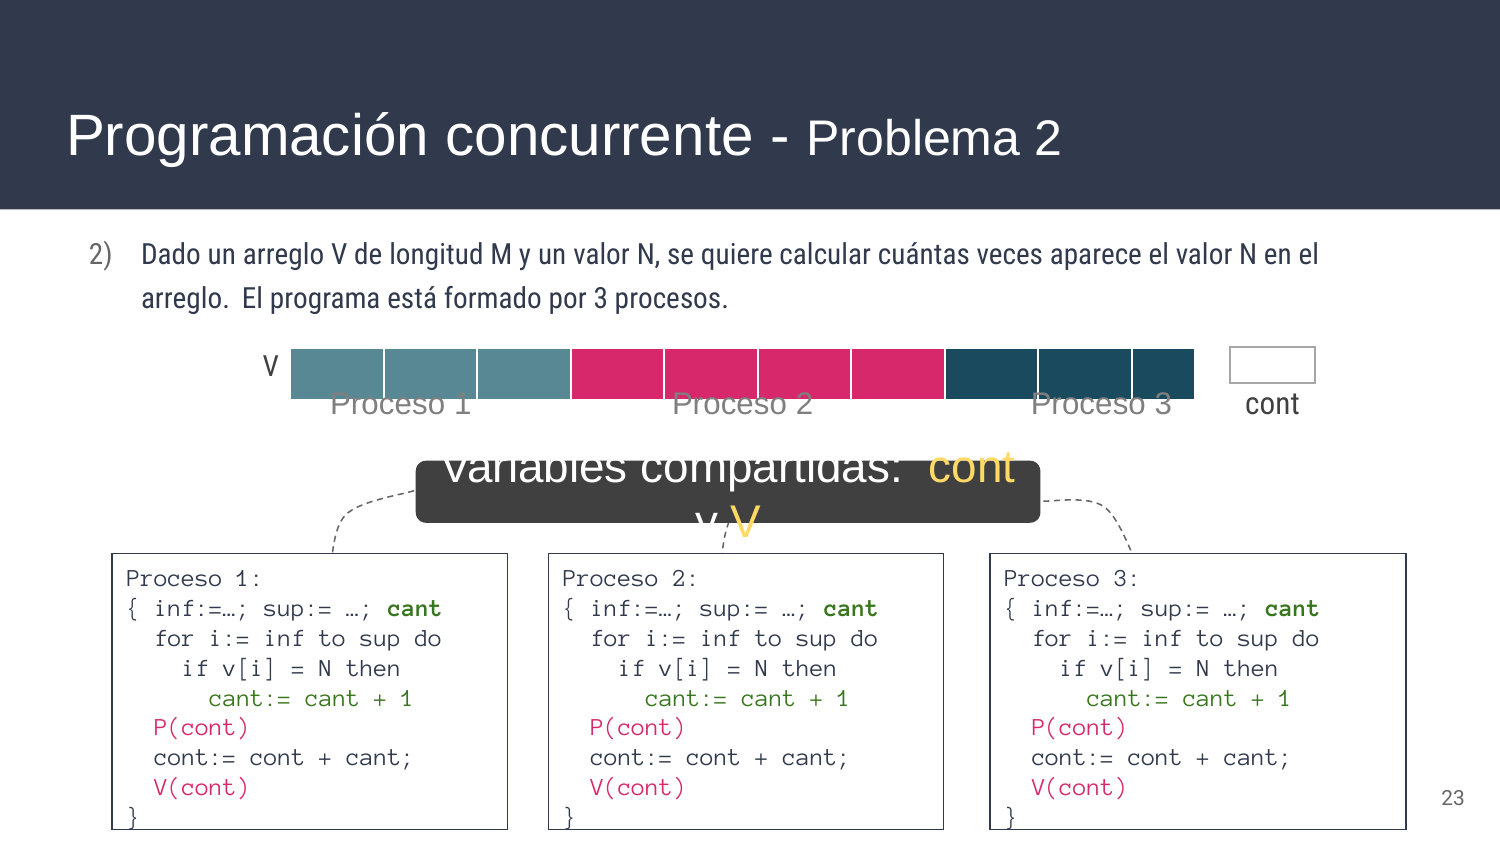

# Programación concurrente - Problema 2
Dado un arreglo V de longitud M y un valor N, se quiere calcular cuántas veces aparece el valor N en el arreglo. El programa está formado por 3 procesos.
V

|  |  |  |  |  |  |  |  |  |  |
| --- | --- | --- | --- | --- | --- | --- | --- | --- | --- |
Proceso 1
Proceso 2
Proceso 3
cont
Variables compartidas:  cont y V

Proceso 2:
{ inf:=…; sup:= …; cant
  for i:= inf to sup do
    if v[i] = N then
      cant:= cant + 1

}
Proceso 2:
{ inf:=…; sup:= …; cant
  for i:= inf to sup do
    if v[i] = N then
      cant:= cant + 1
  P(cont)
  cont:= cont + cant;
  V(cont)
}
Proceso 3:
{ inf:=…; sup:= …; cant
  for i:= inf to sup do
    if v[i] = N then
      cant:= cant + 1

}
Proceso 3:
{ inf:=…; sup:= …; cant
  for i:= inf to sup do
    if v[i] = N then
      cant:= cant + 1
  P(cont)
  cont:= cont + cant;
  V(cont)
}
Proceso 1:
{ inf:=…; sup:= …; cant
  for i:= inf to sup do
    if v[i] = N then
      cant:= cant + 1

}
Proceso 1:
{ inf:=…; sup:= …; cant
  for i:= inf to sup do
    if v[i] = N then
      cant:= cant + 1
  P(cont)
  cont:= cont + cant;
  V(cont)
}
23